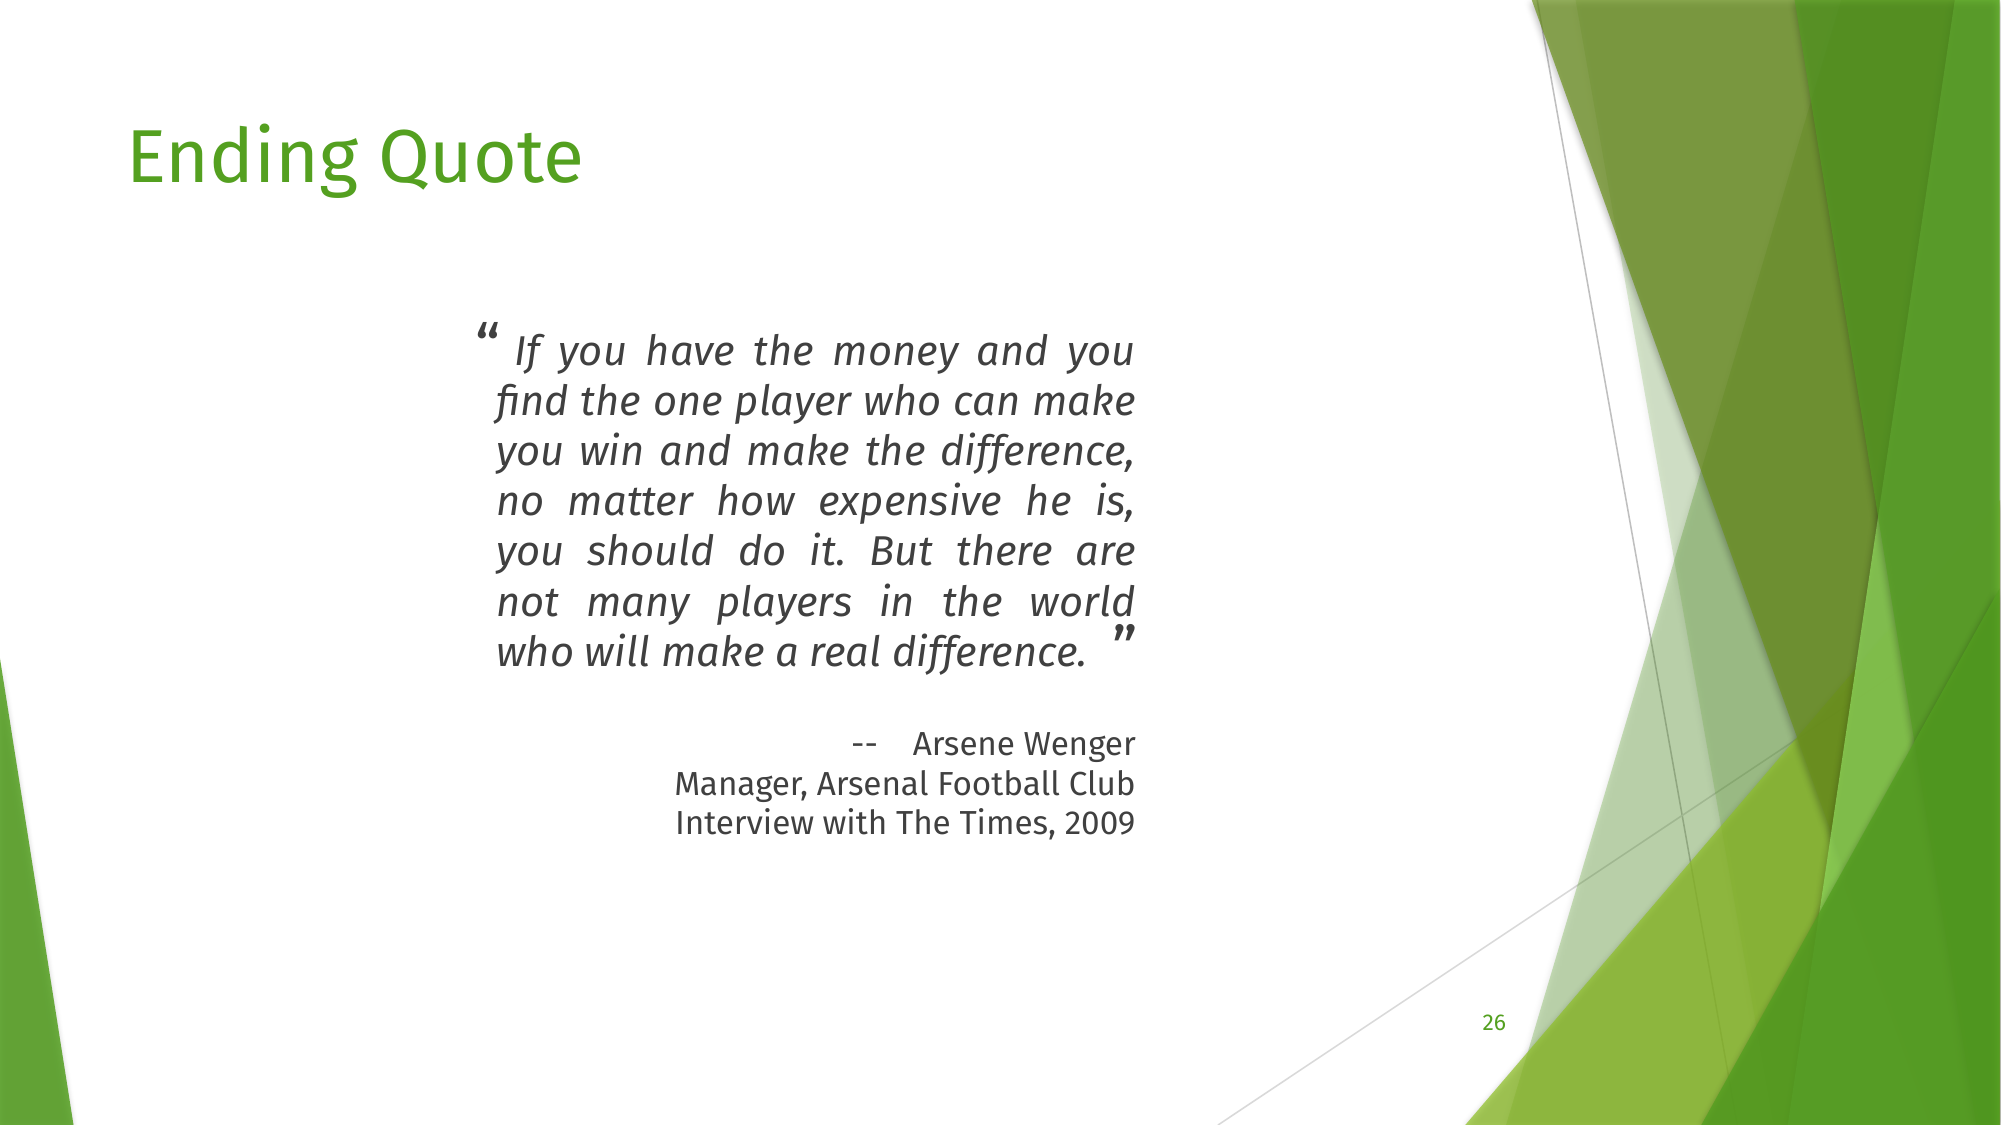

# Ending Quote
“
 If you have the money and you find the one player who can make you win and make the difference, no matter how expensive he is, you should do it. But there are not many players in the world who will make a real difference.
”
--    Arsene Wenger
Manager, Arsenal Football Club
Interview with The Times, 2009
26